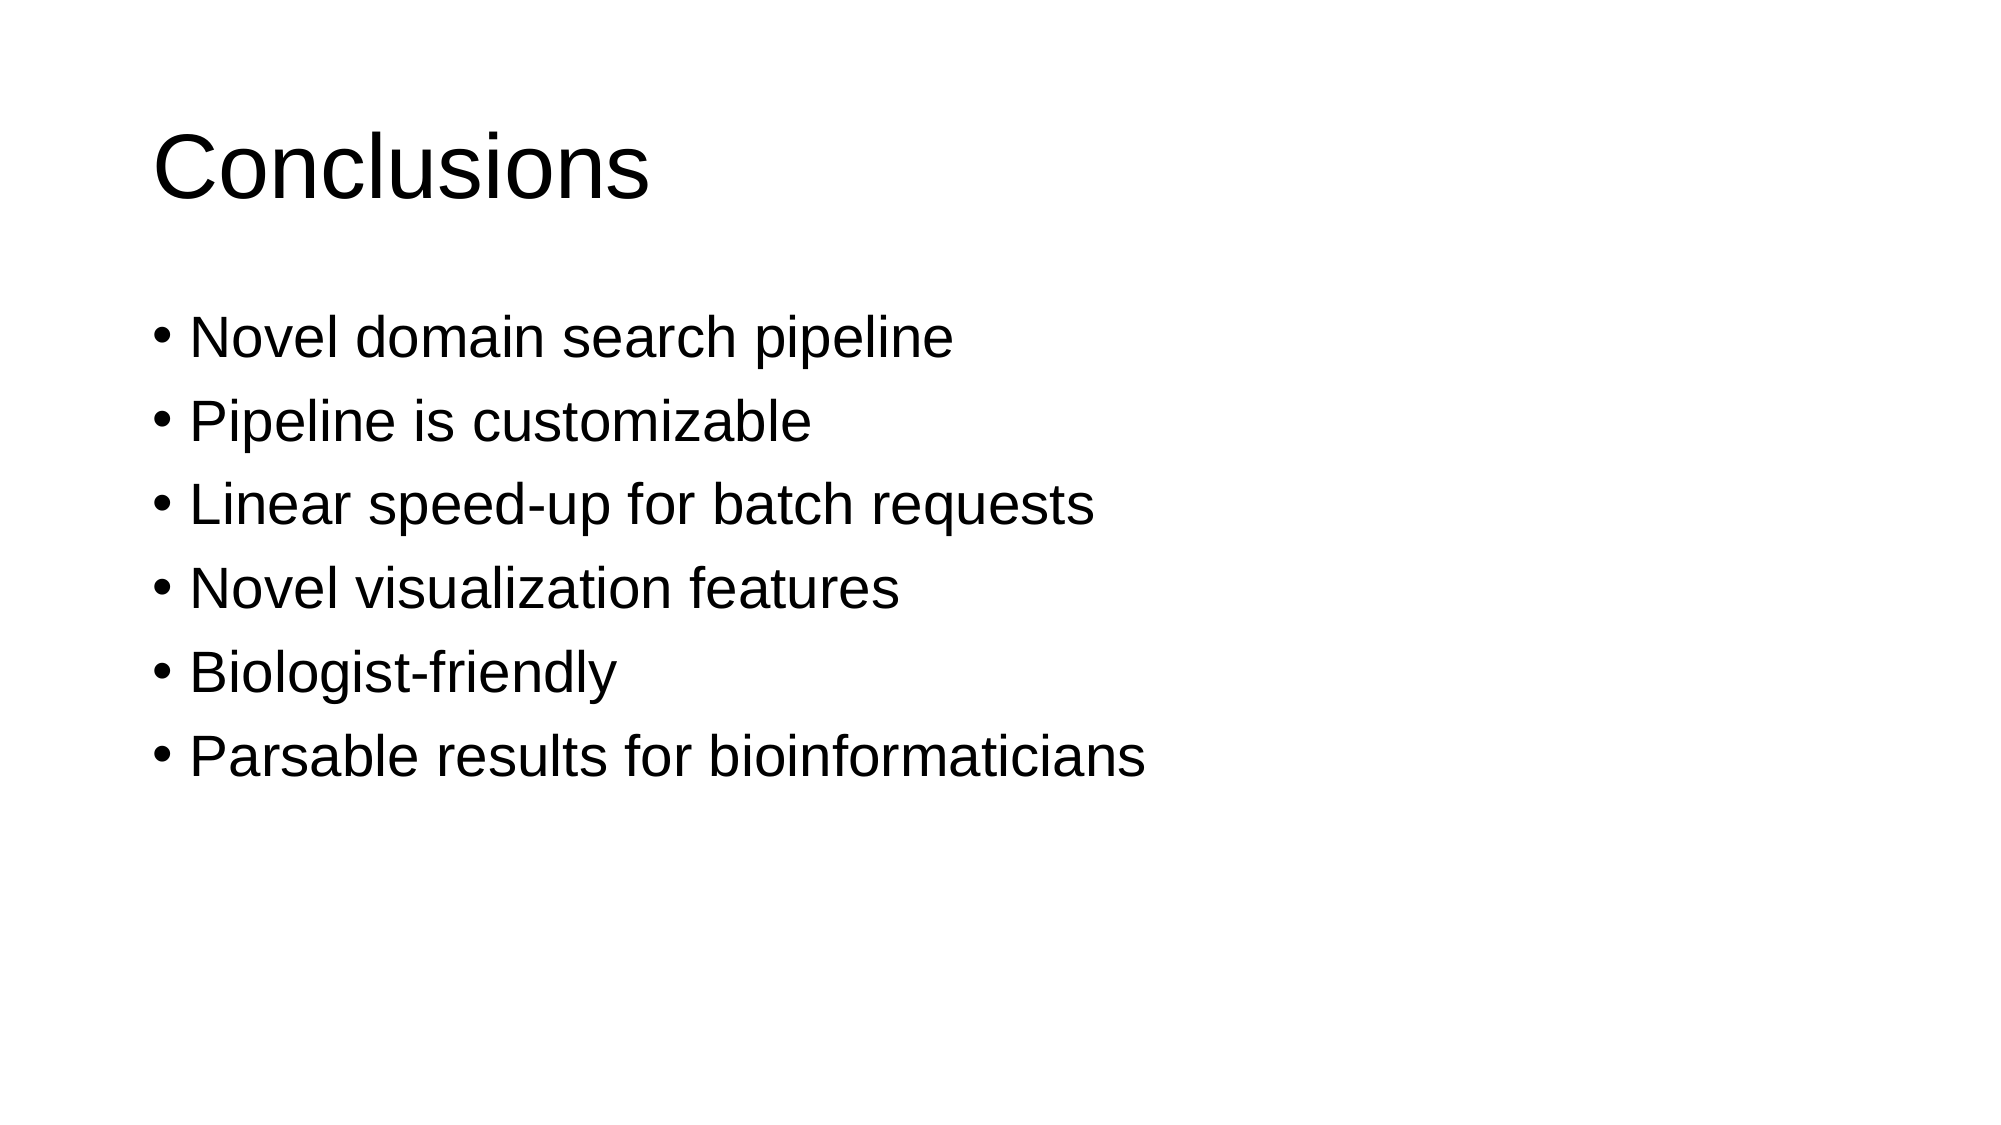

# Conclusions
Novel domain search pipeline
Pipeline is customizable
Linear speed-up for batch requests
Novel visualization features
Biologist-friendly
Parsable results for bioinformaticians